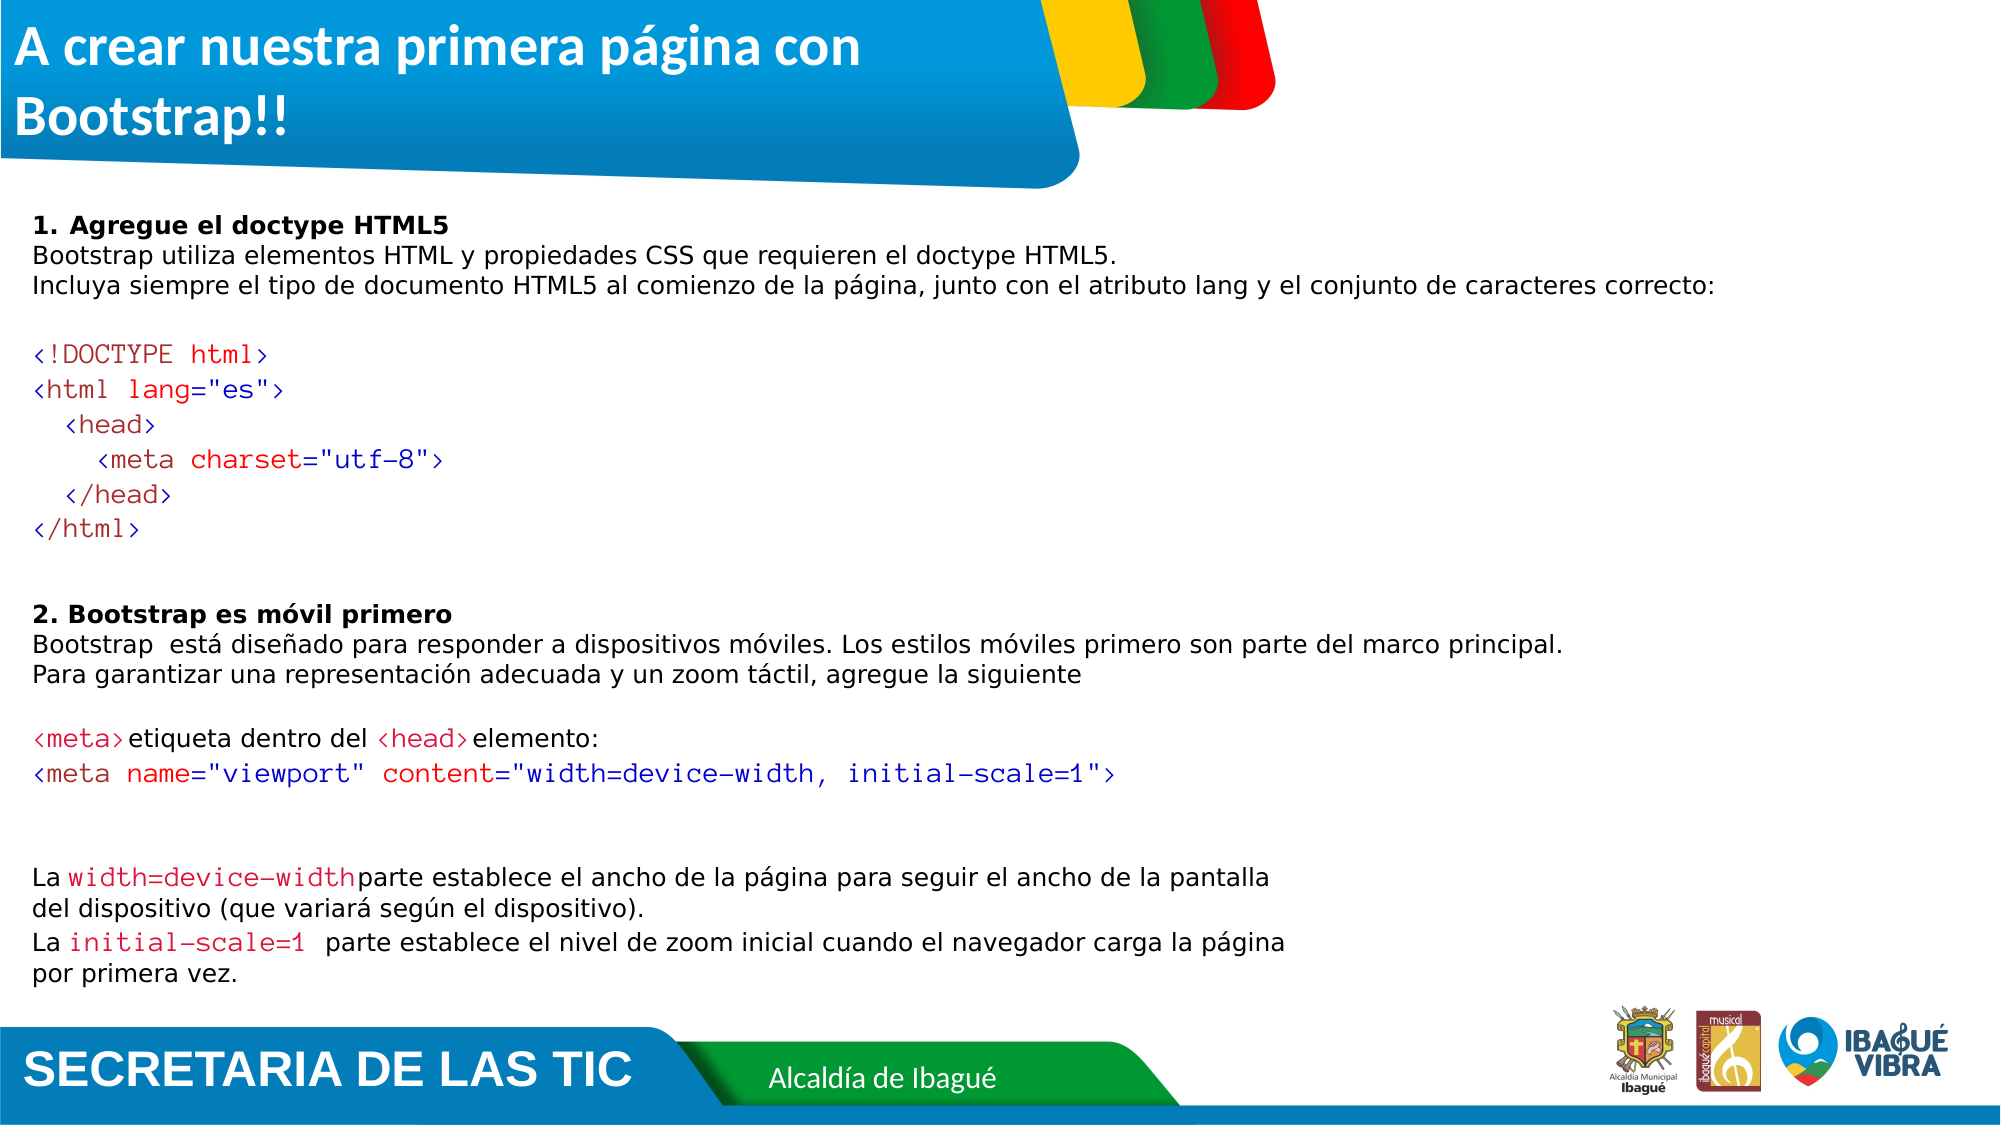

A crear nuestra primera página con Bootstrap!!
Agregue el doctype HTML5
Bootstrap utiliza elementos HTML y propiedades CSS que requieren el doctype HTML5.
Incluya siempre el tipo de documento HTML5 al comienzo de la página, junto con el atributo lang y el conjunto de caracteres correcto:

<!DOCTYPE html>
<html lang="es">
  <head>
    <meta charset="utf-8"> 
  </head>
</html>

2. Bootstrap es móvil primero
Bootstrap  está diseñado para responder a dispositivos móviles. Los estilos móviles primero son parte del marco principal.
Para garantizar una representación adecuada y un zoom táctil, agregue la siguiente

<meta>etiqueta dentro del <head>elemento:
<meta name="viewport" content="width=device-width, initial-scale=1">
La width=device-widthparte establece el ancho de la página para seguir el ancho de la pantalla del dispositivo (que variará según el dispositivo).
La initial-scale=1 parte establece el nivel de zoom inicial cuando el navegador carga la página por primera vez.
SECRETARIA DE LAS TIC
Alcaldía de Ibagué